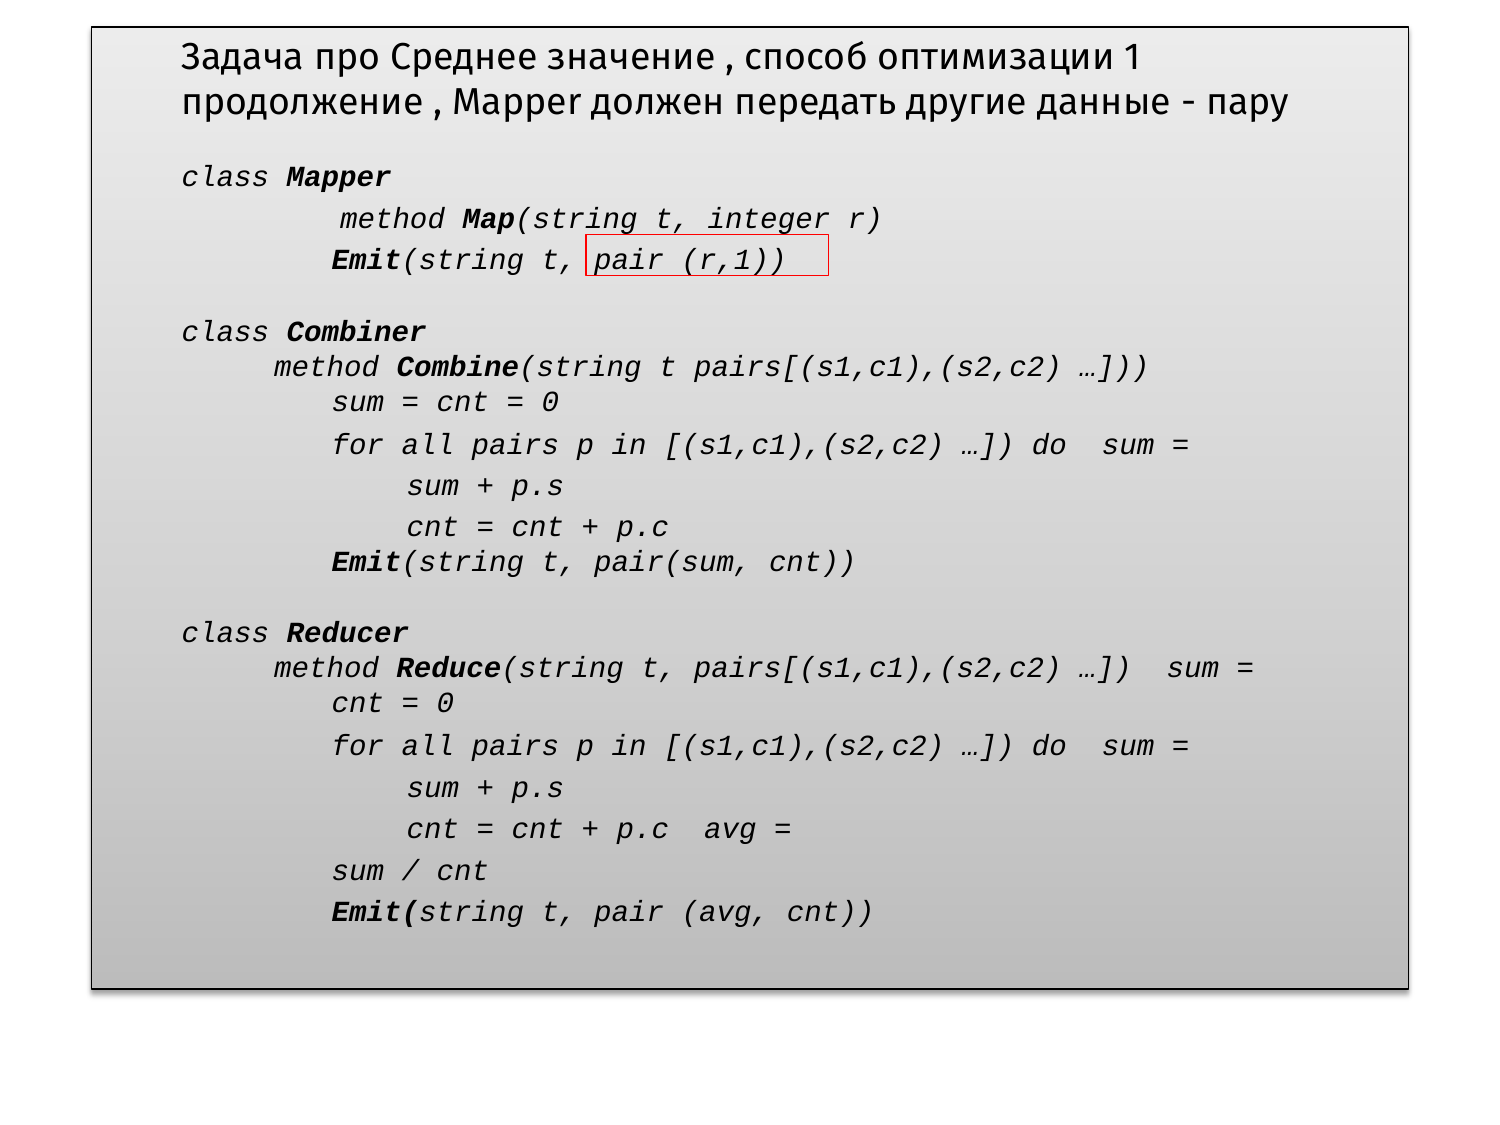

Задача про Среднее значение , способ оптимизации 1 продолжение , Mapper должен передать другие данные - пару

class Mapper
method Map(string t, integer r)
Emit(string t, pair (r,1))

class Combiner
method Combine(string t pairs[(s1,c1),(s2,c2) …]))
sum = cnt = 0
for all pairs p in [(s1,c1),(s2,c2) …]) do  sum = sum + p.s
cnt = cnt + p.c
Emit(string t, pair(sum, cnt))

class Reducer
method Reduce(string t, pairs[(s1,c1),(s2,c2) …])  sum = cnt = 0
for all pairs p in [(s1,c1),(s2,c2) …]) do  sum = sum + p.s
cnt = cnt + p.c  avg = sum / cnt
Emit(string t, pair (avg, cnt))